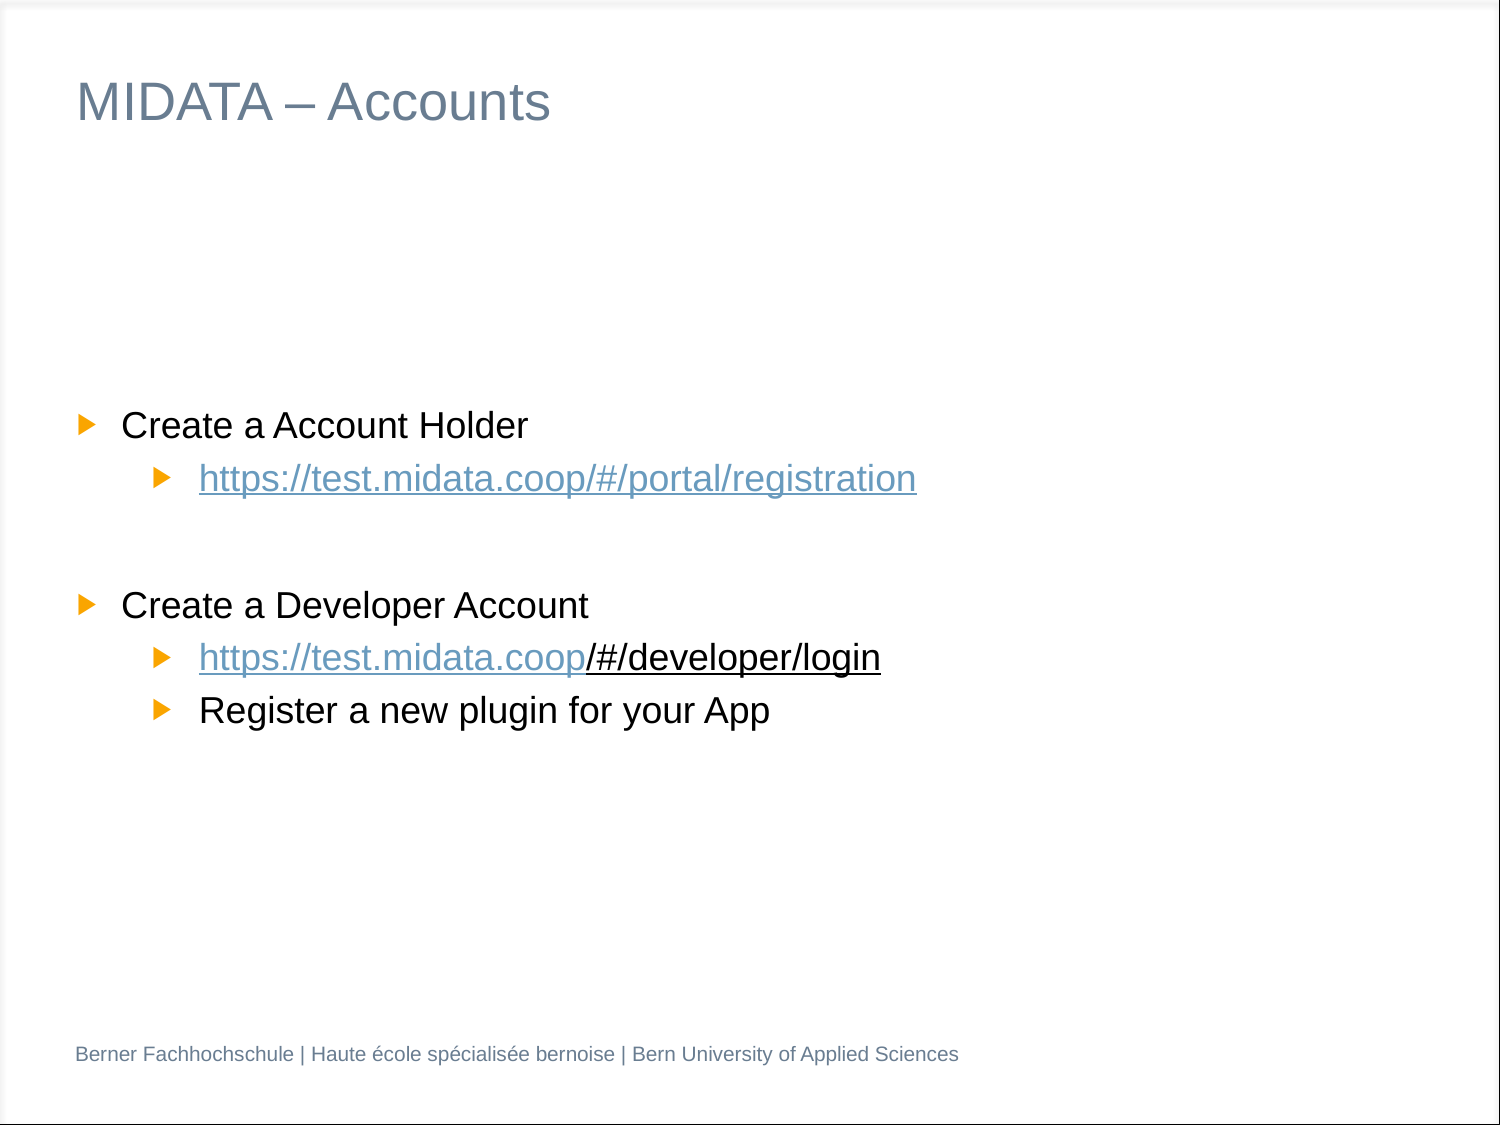

# MIDATA – Accounts

Create a Account Holder
https://test.midata.coop/#/portal/registration

Create a Developer Account
https://test.midata.coop/#/developer/login
Register a new plugin for your App